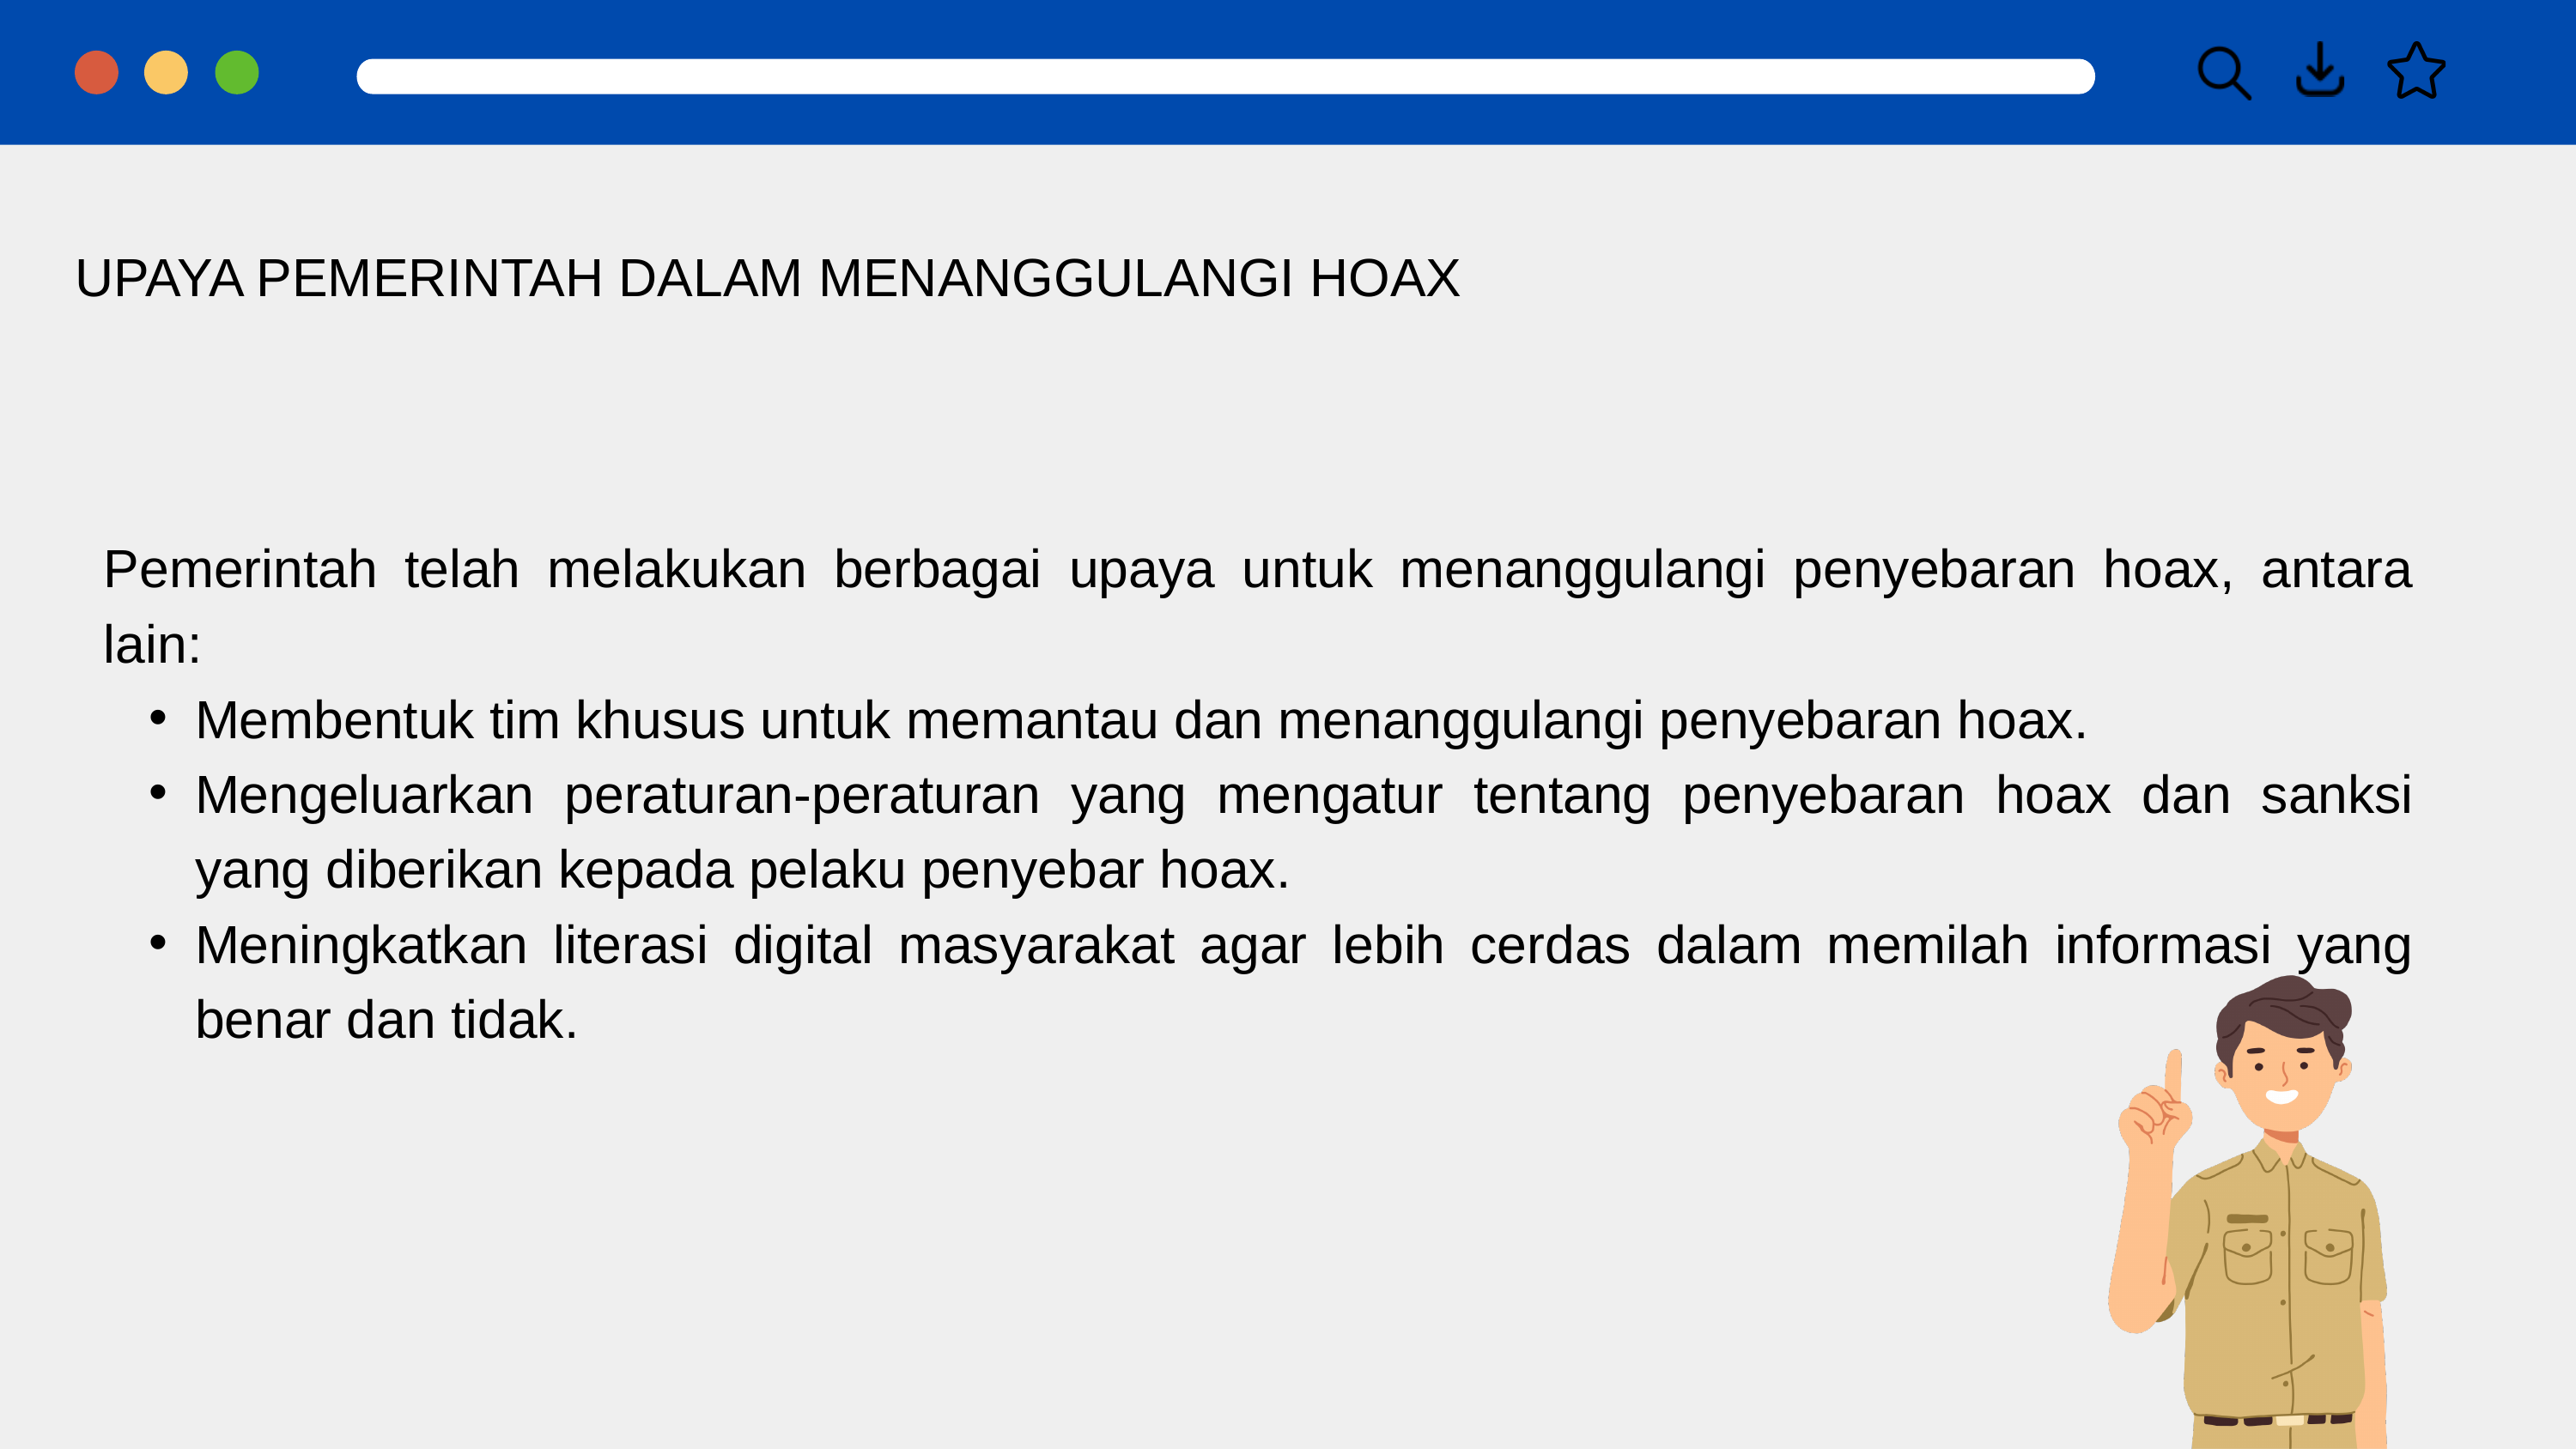

UPAYA PEMERINTAH DALAM MENANGGULANGI HOAX
Pemerintah telah melakukan berbagai upaya untuk menanggulangi penyebaran hoax, antara lain:
Membentuk tim khusus untuk memantau dan menanggulangi penyebaran hoax.
Mengeluarkan peraturan-peraturan yang mengatur tentang penyebaran hoax dan sanksi yang diberikan kepada pelaku penyebar hoax.
Meningkatkan literasi digital masyarakat agar lebih cerdas dalam memilah informasi yang benar dan tidak.